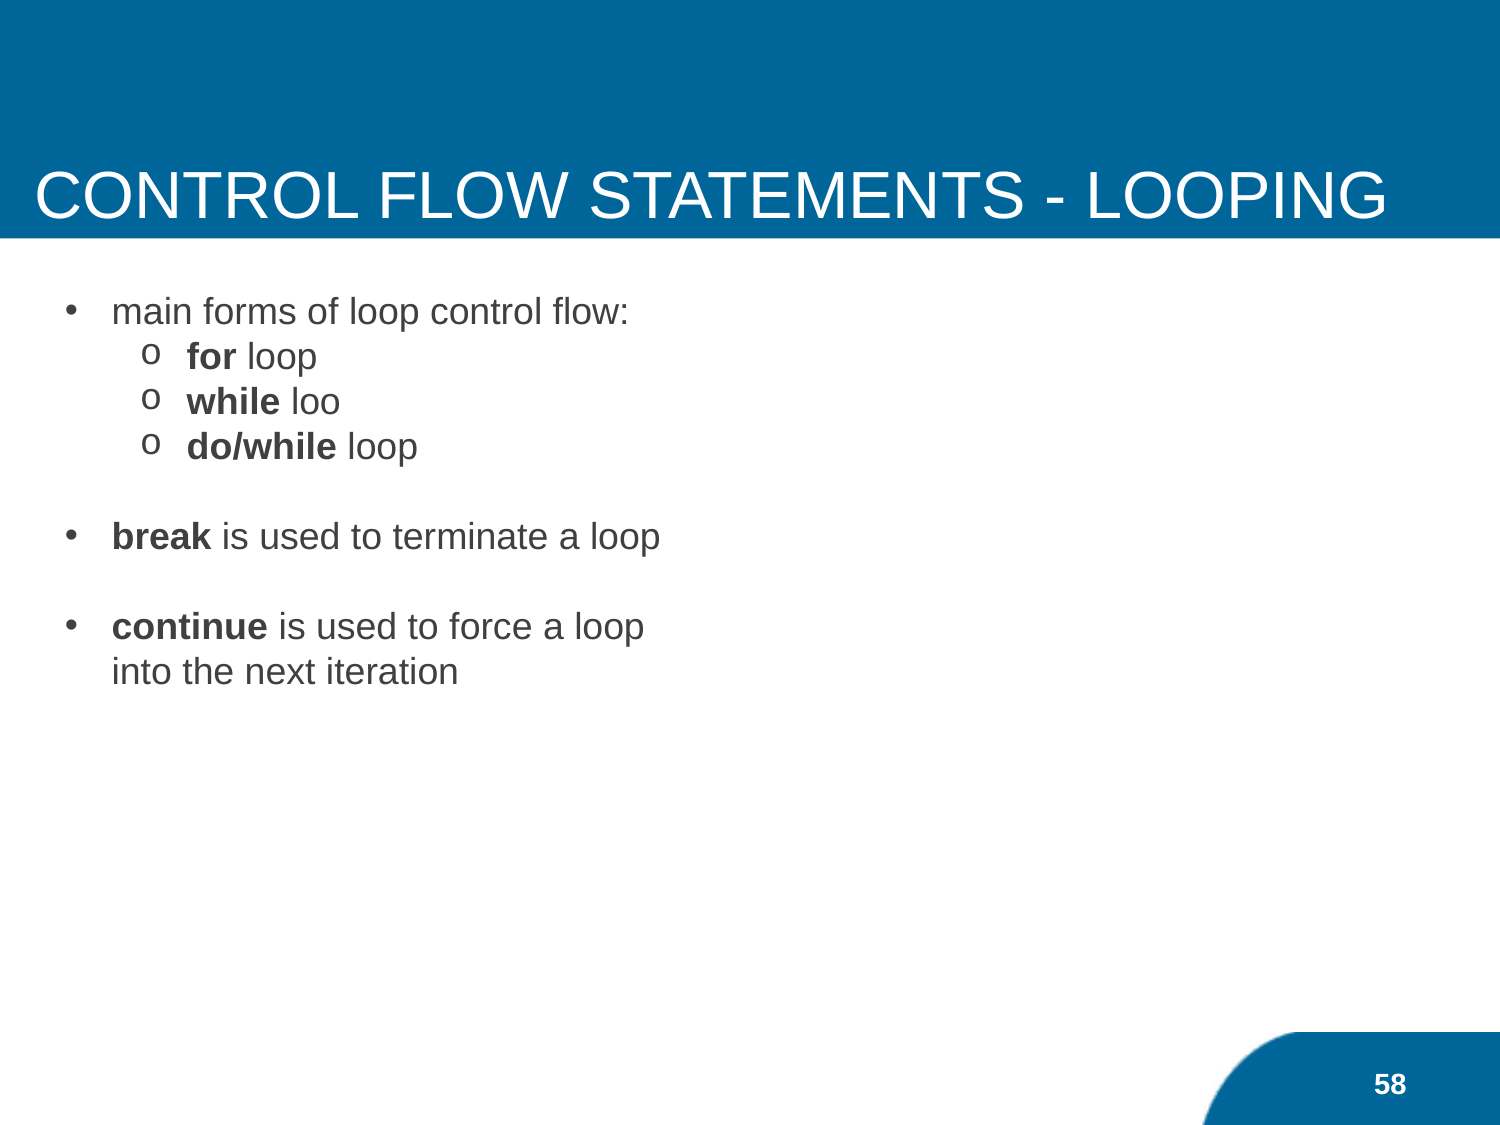

Control Flow Statements - looping
main forms of loop control flow:
for loop
while loo
do/while loop

break is used to terminate a loop

continue is used to force a loop
into the next iteration
58